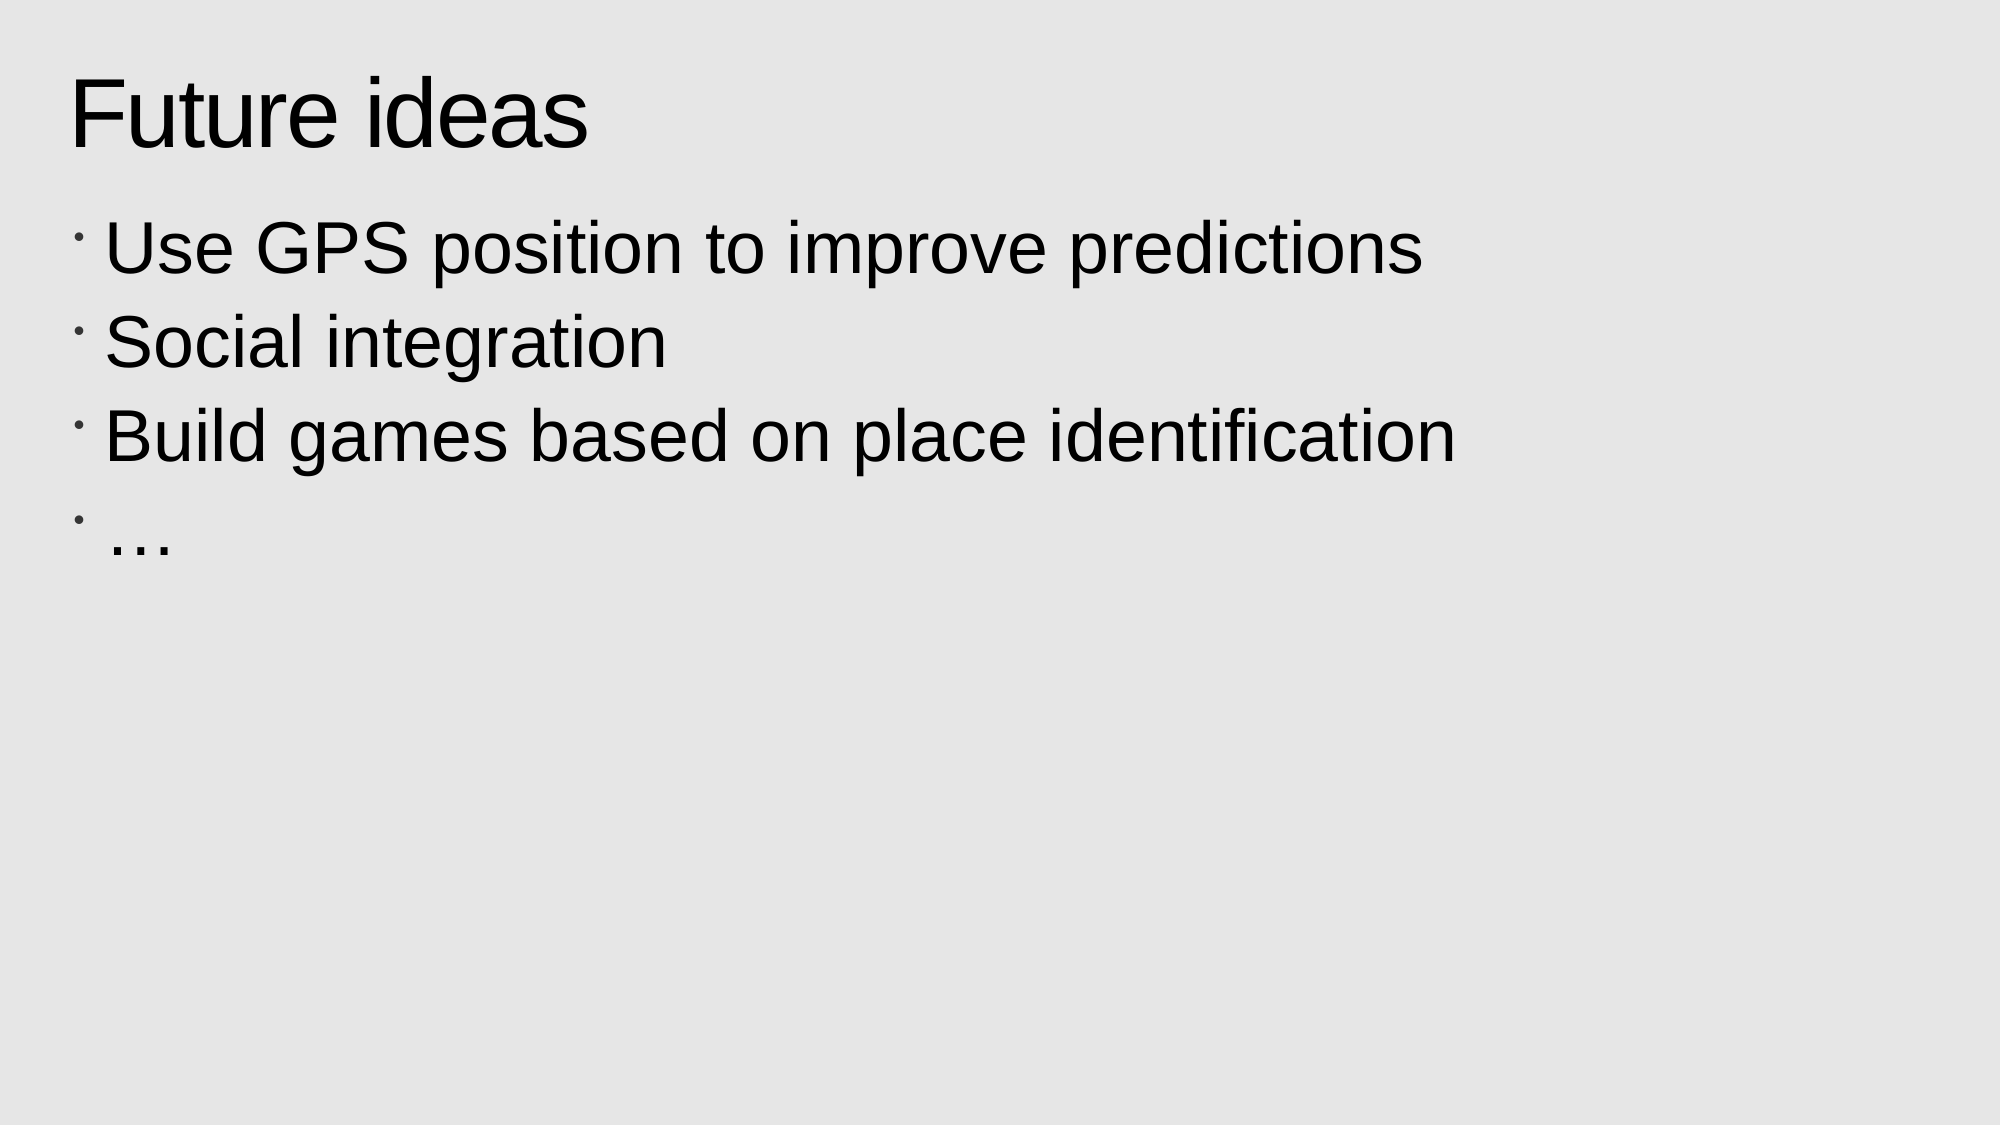

# Future ideas
Use GPS position to improve predictions
Social integration
Build games based on place identification
…